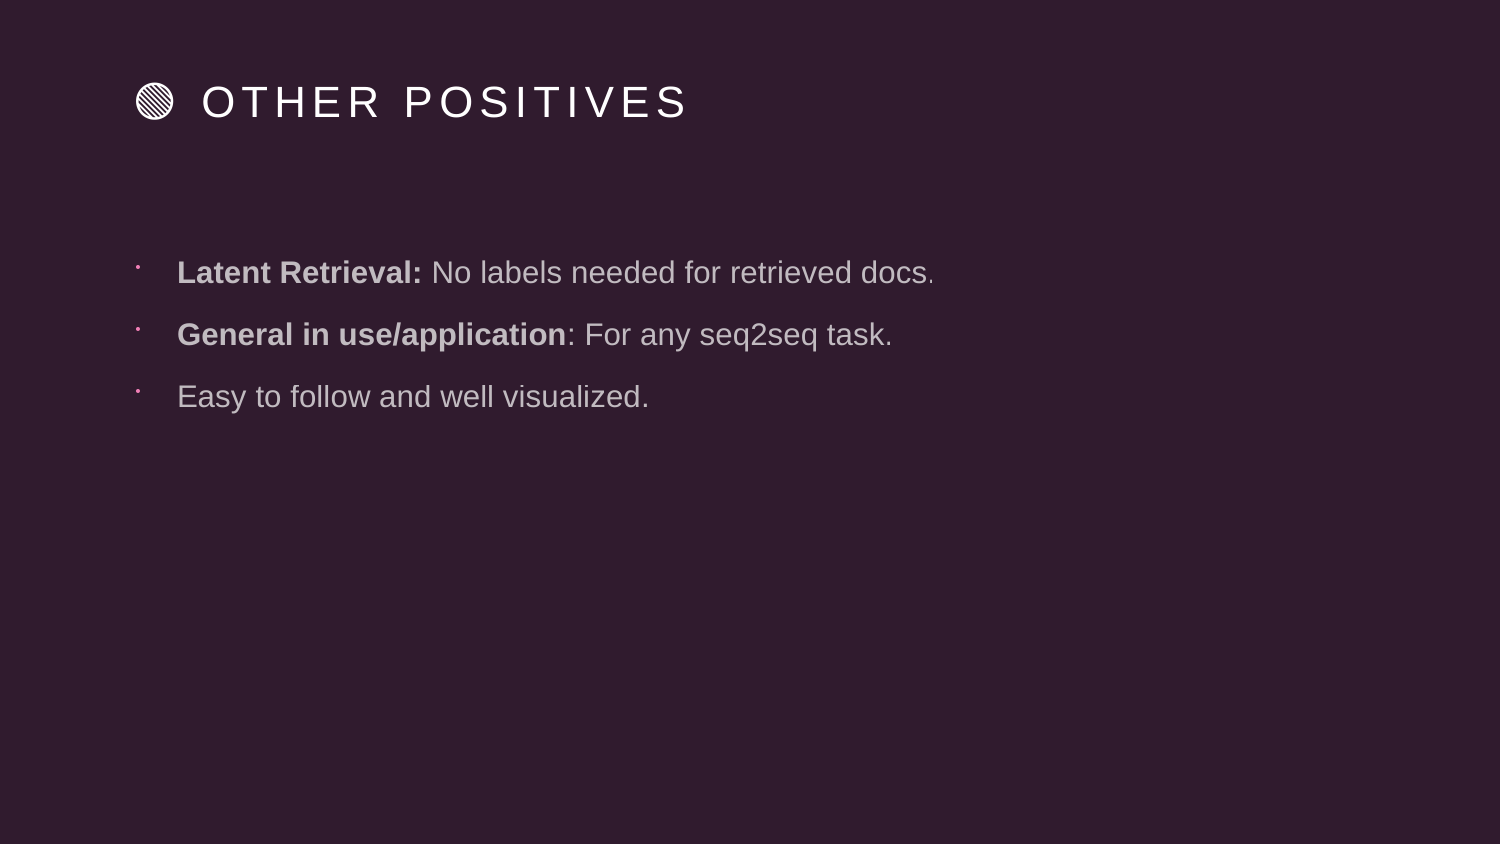

# 🟢 other Positives

Latent Retrieval: No labels needed for retrieved docs.
General in use/application: For any seq2seq task.
Easy to follow and well visualized.